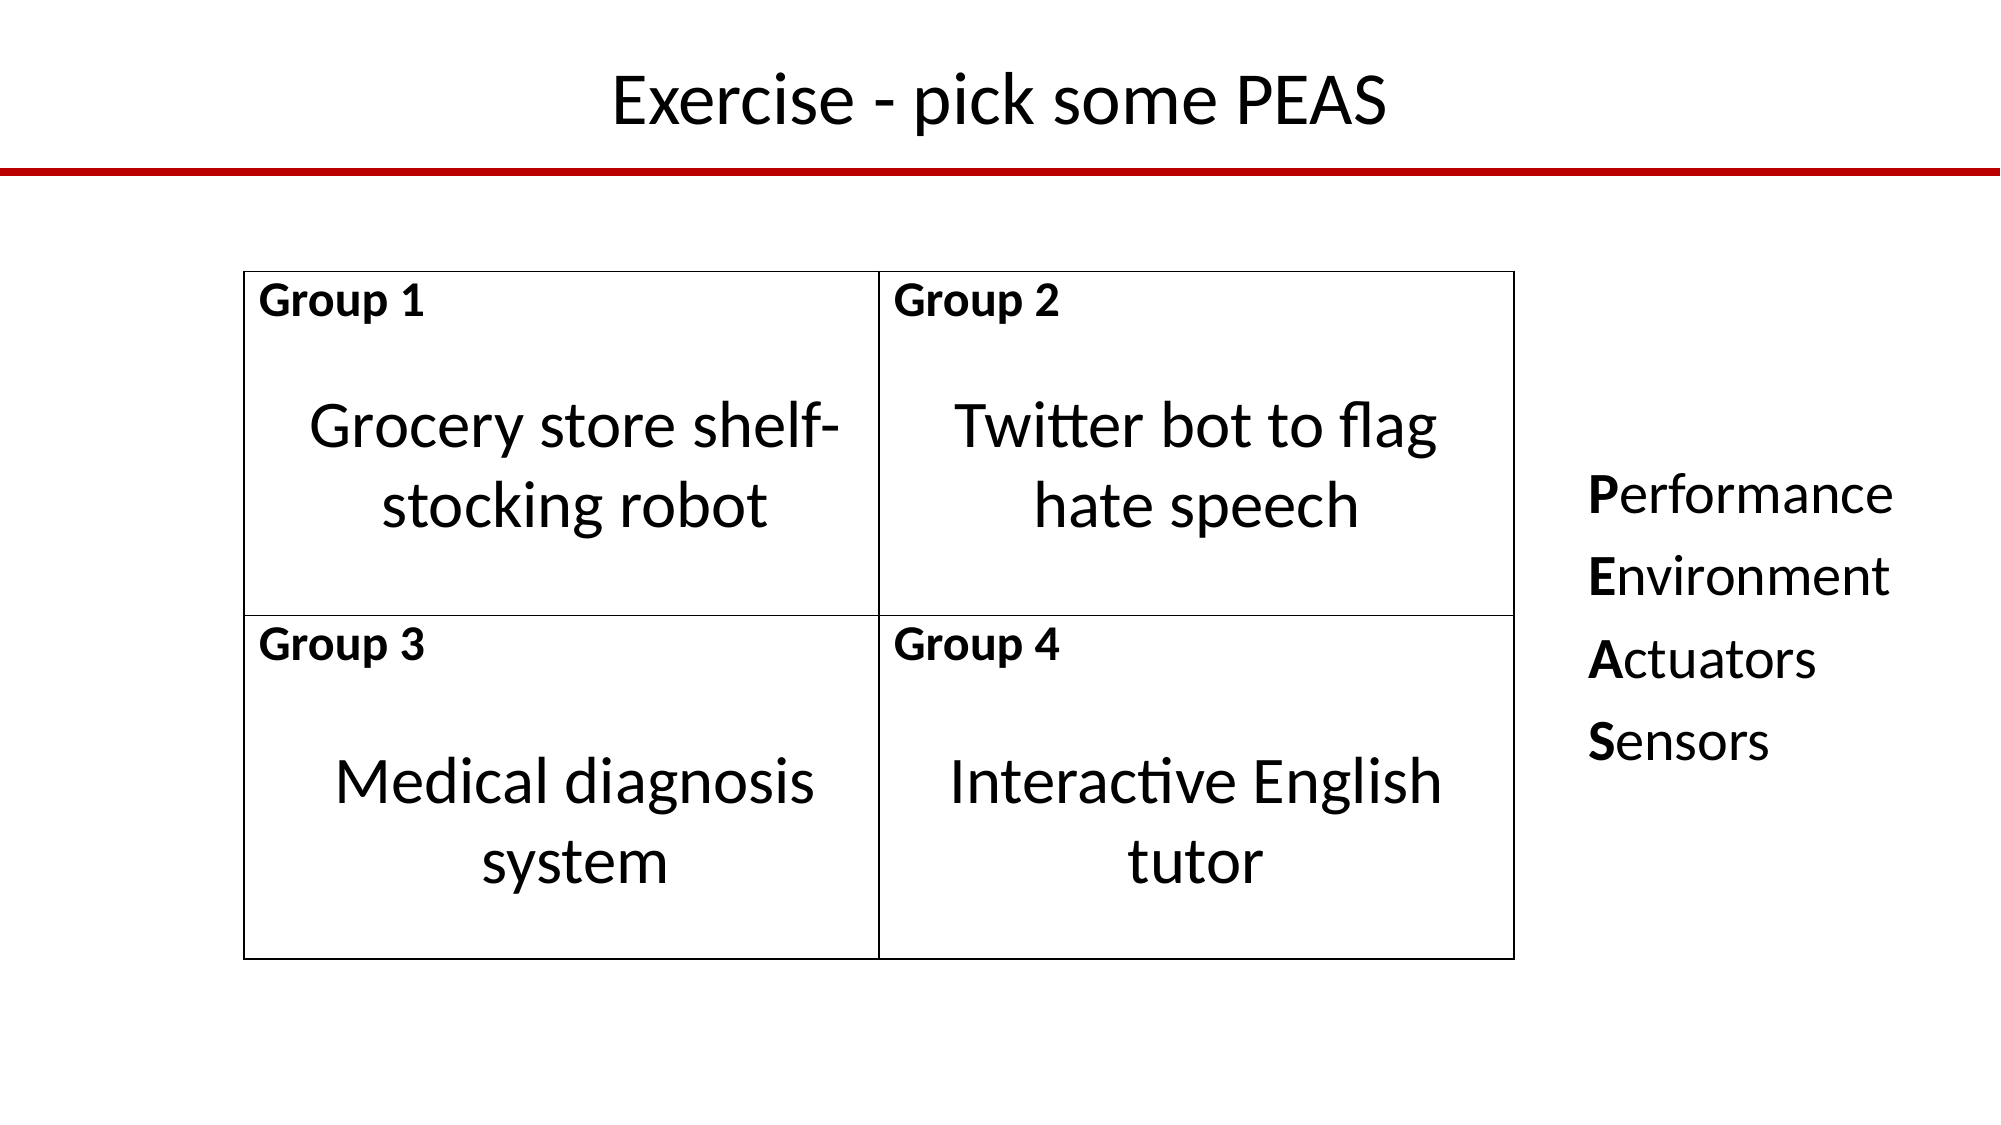

# Exercise - pick some PEAS
| Group 1 | Group 2 |
| --- | --- |
| Group 3 | Group 4 |
Grocery store shelf-stocking robot
Twitter bot to flag hate speech
Performance
Environment
Actuators
Sensors
Medical diagnosis system
Interactive English tutor